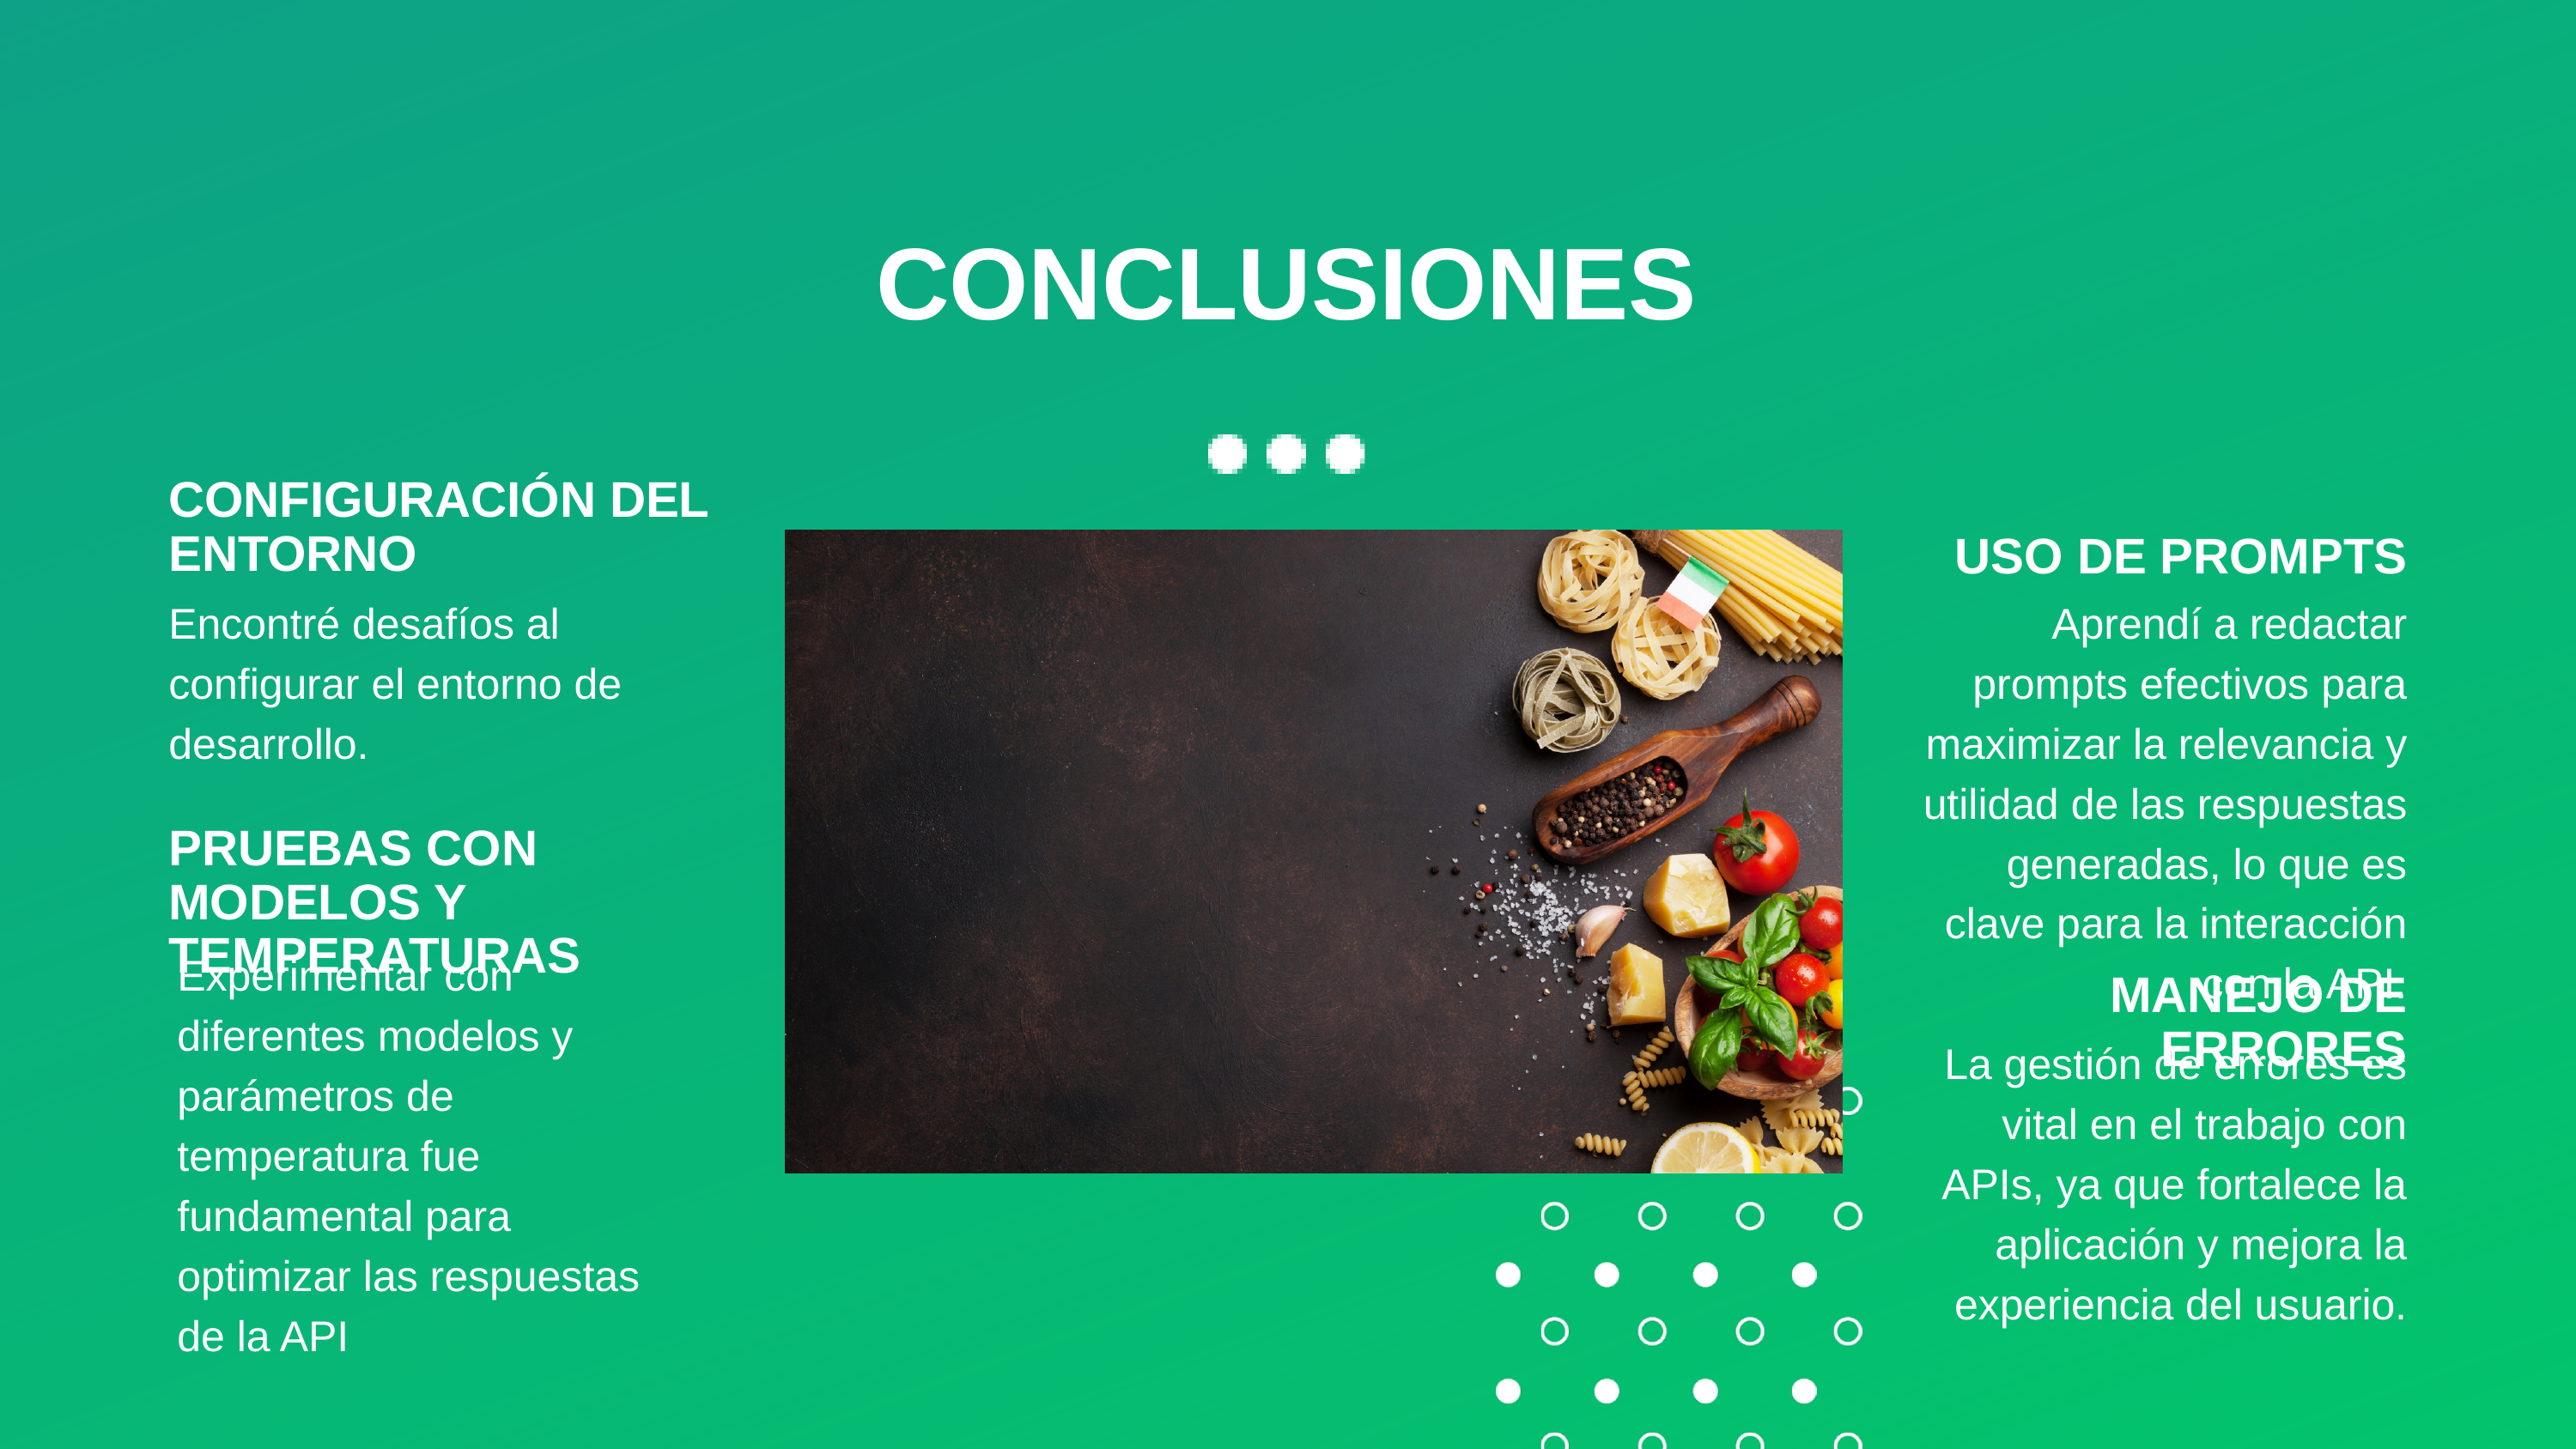

CONCLUSIONES

CONFIGURACIÓN DEL ENTORNO

USO DE PROMPTS
Encontré desafíos al configurar el entorno de desarrollo.
Aprendí a redactar prompts efectivos para maximizar la relevancia y utilidad de las respuestas generadas, lo que es clave para la interacción con la API.
PRUEBAS CON MODELOS Y TEMPERATURAS
Experimentar con diferentes modelos y parámetros de temperatura fue fundamental para optimizar las respuestas de la API
MANEJO DE ERRORES
La gestión de errores es vital en el trabajo con APIs, ya que fortalece la aplicación y mejora la experiencia del usuario.